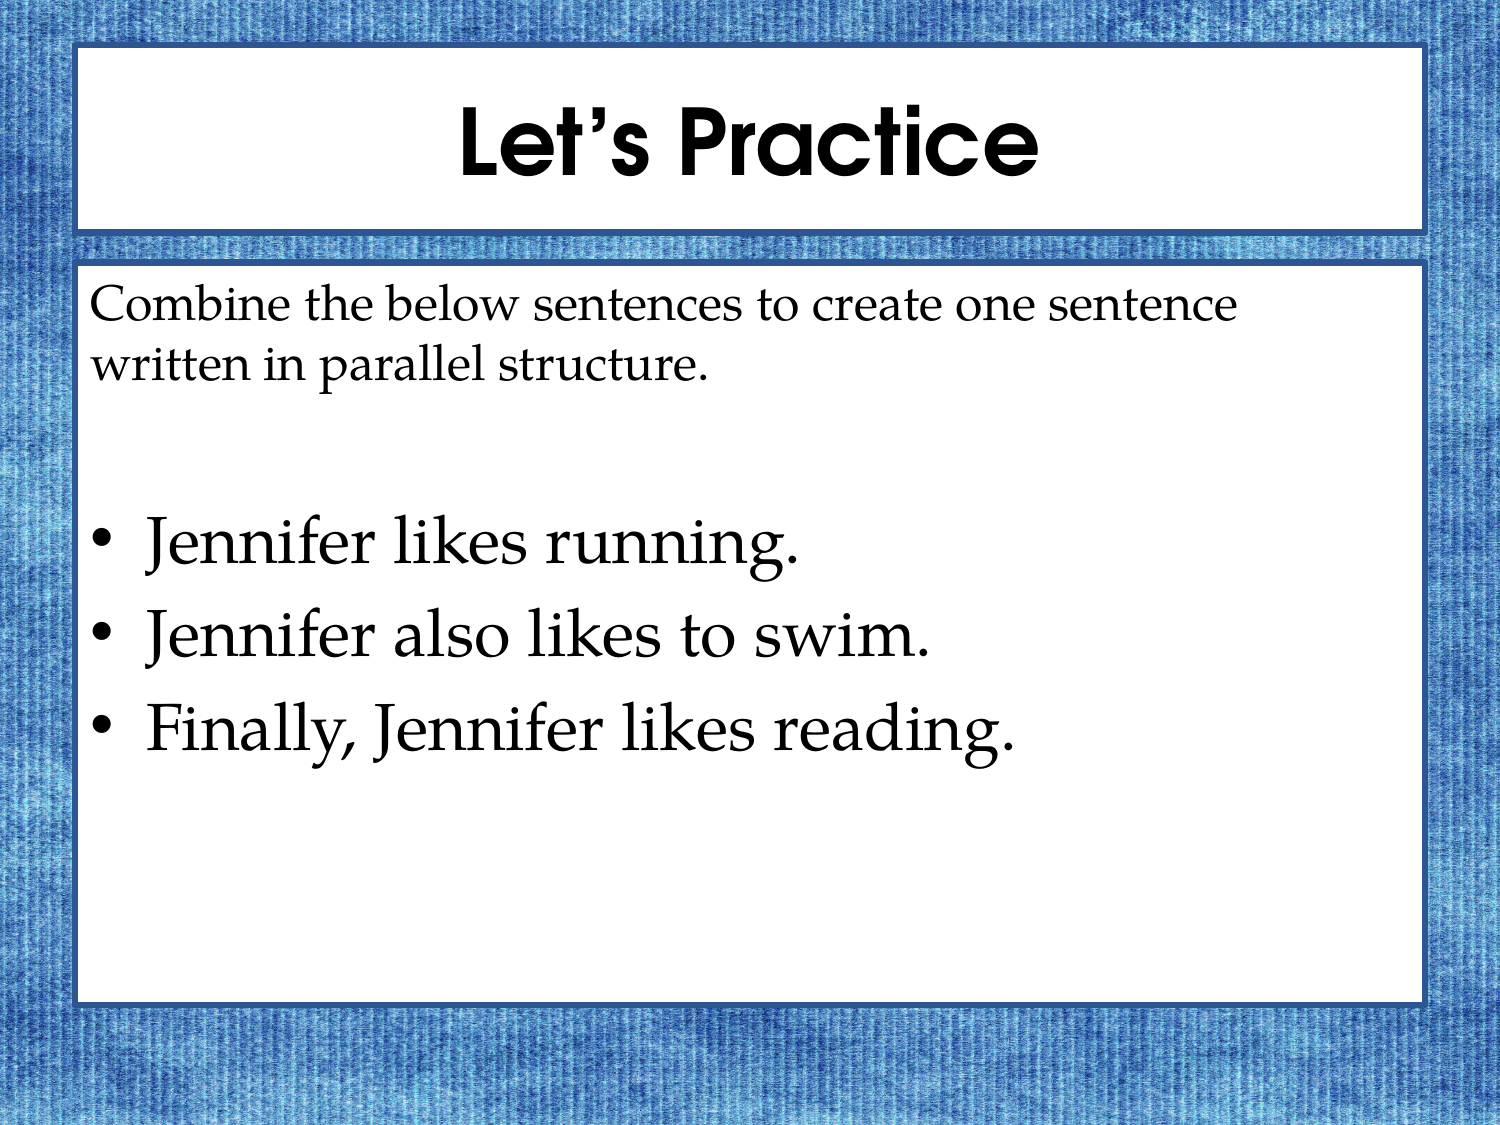

# Let’s Practice
Combine the below sentences to create one sentence written in parallel structure.

Jennifer likes running.
Jennifer also likes to swim.
Finally, Jennifer likes reading.